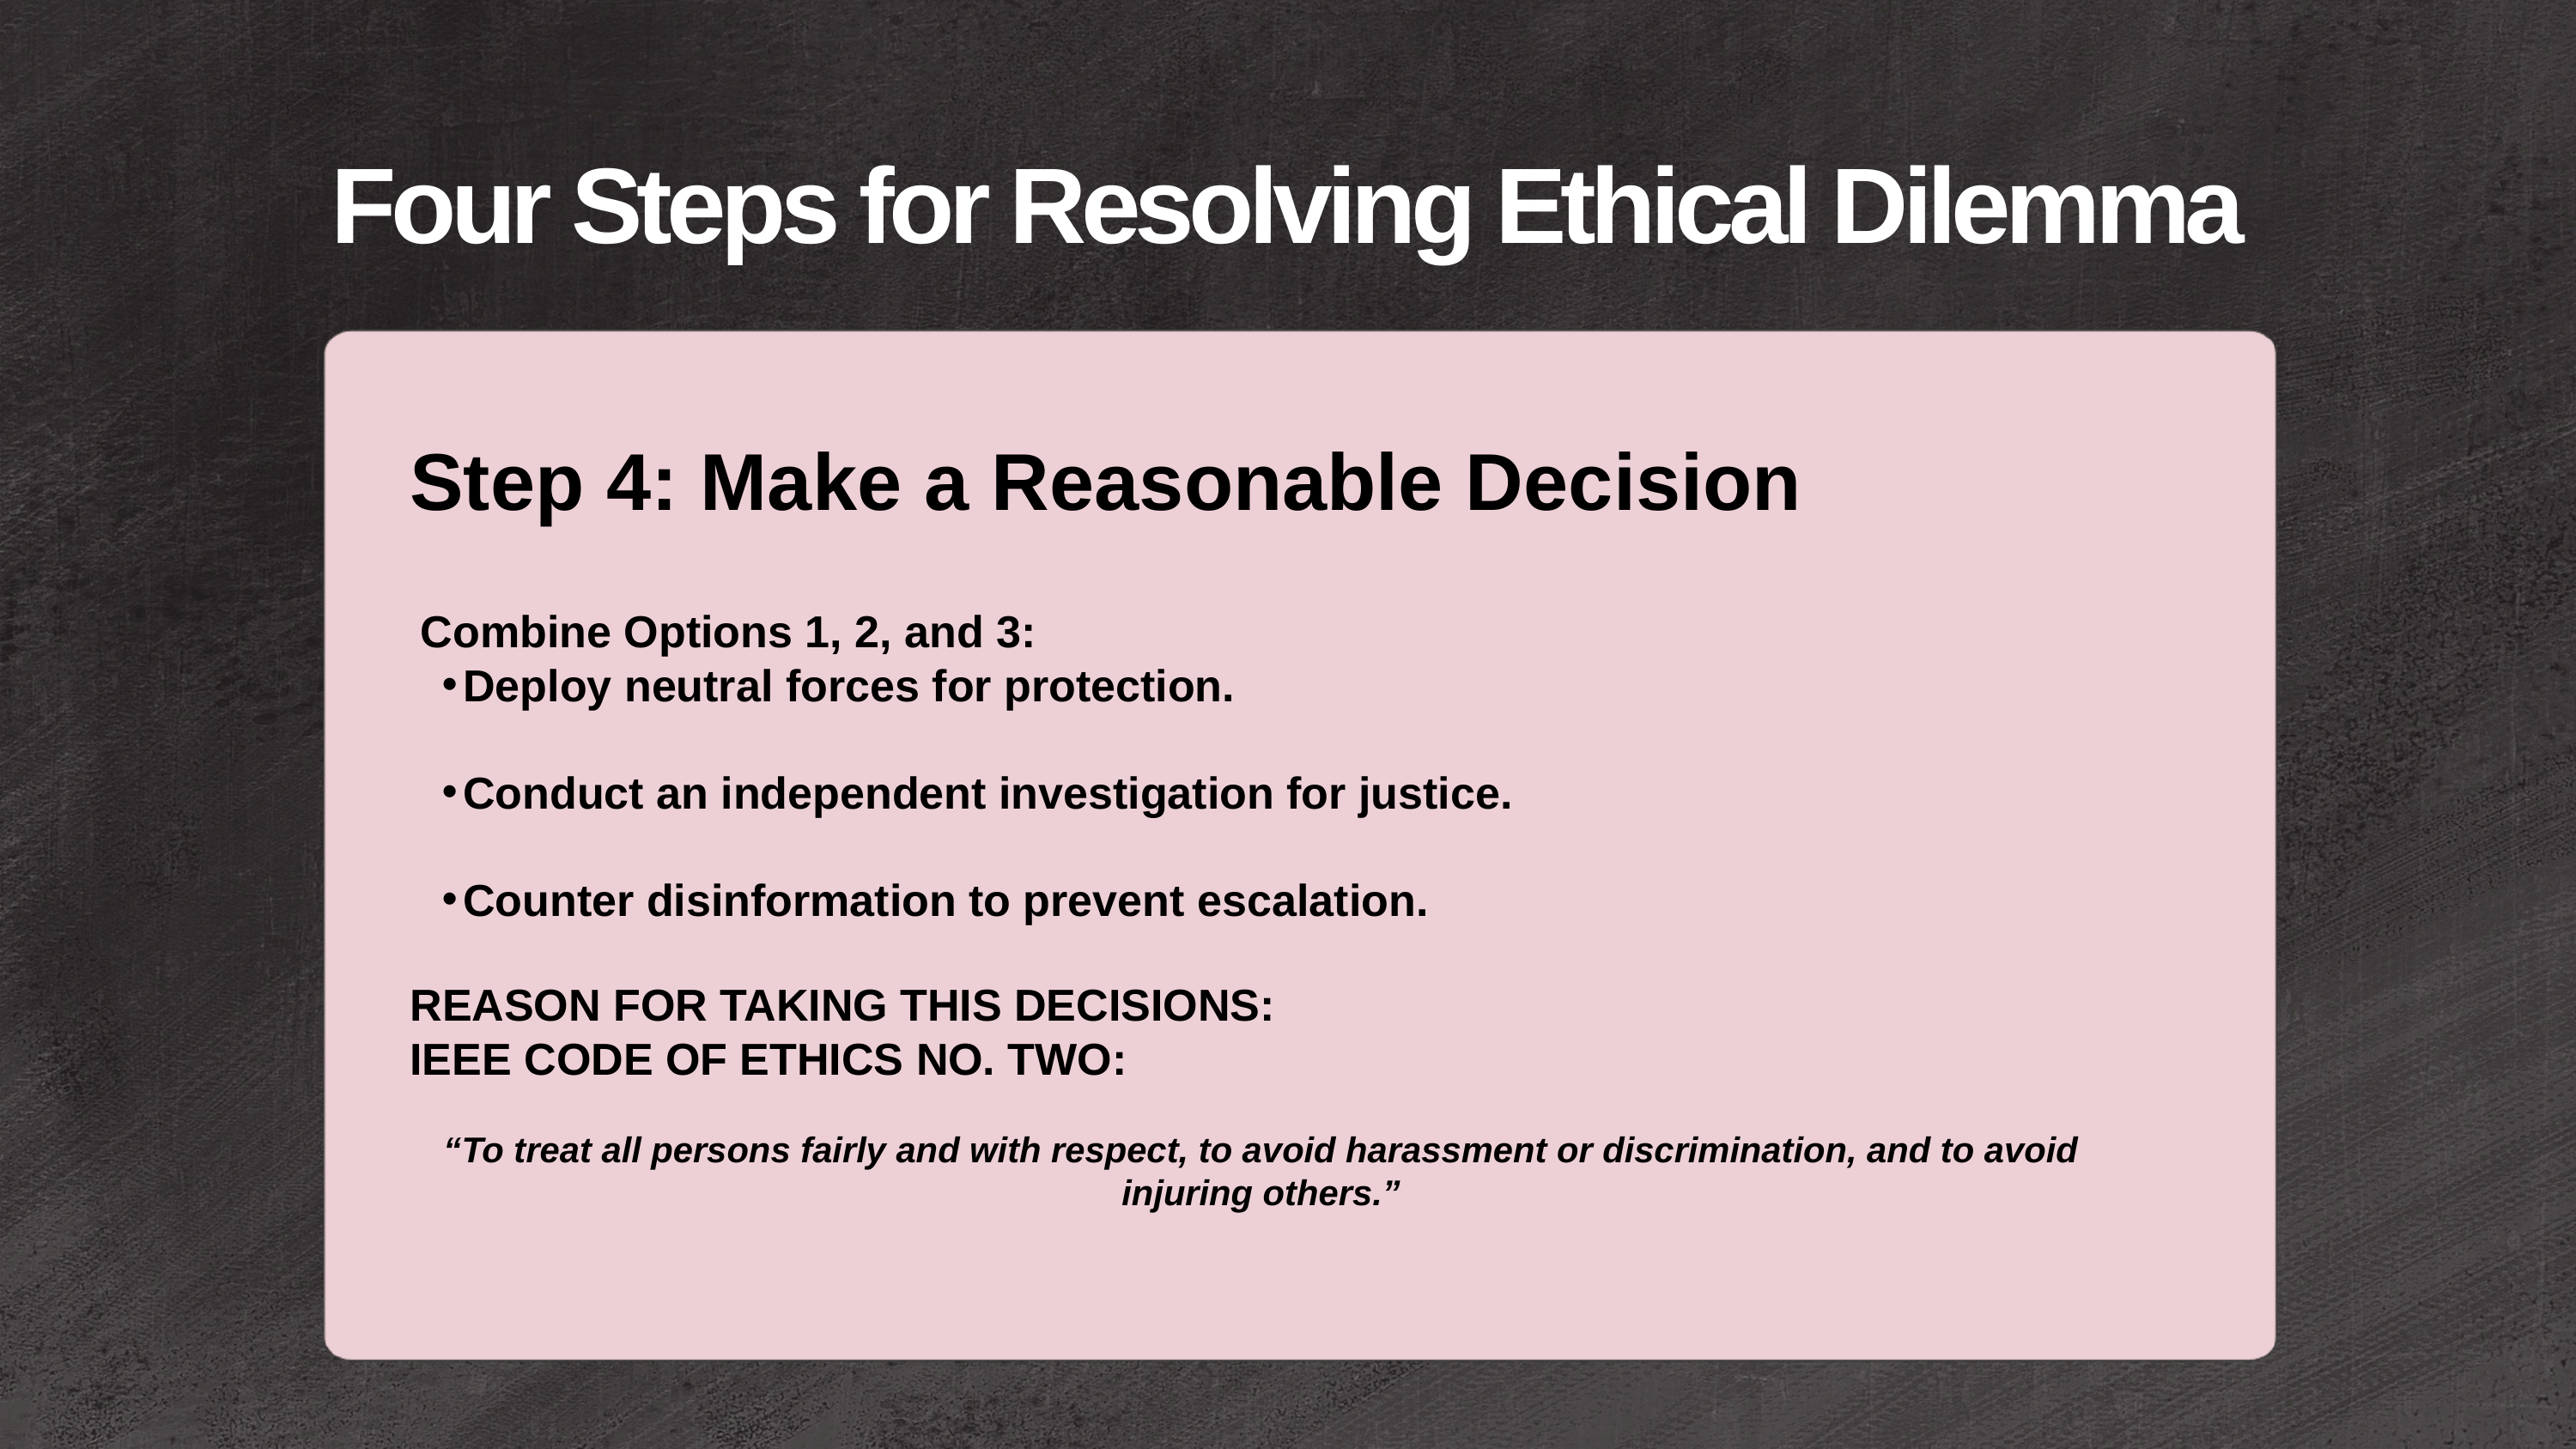

Four Steps for Resolving Ethical Dilemma

Step 4: Make a Reasonable Decision
Combine Options 1, 2, and 3:
Deploy neutral forces for protection.

Conduct an independent investigation for justice.

Counter disinformation to prevent escalation.
REASON FOR TAKING THIS DECISIONS:
IEEE CODE OF ETHICS NO. TWO:

“To treat all persons fairly and with respect, to avoid harassment or discrimination, and to avoid injuring others.”